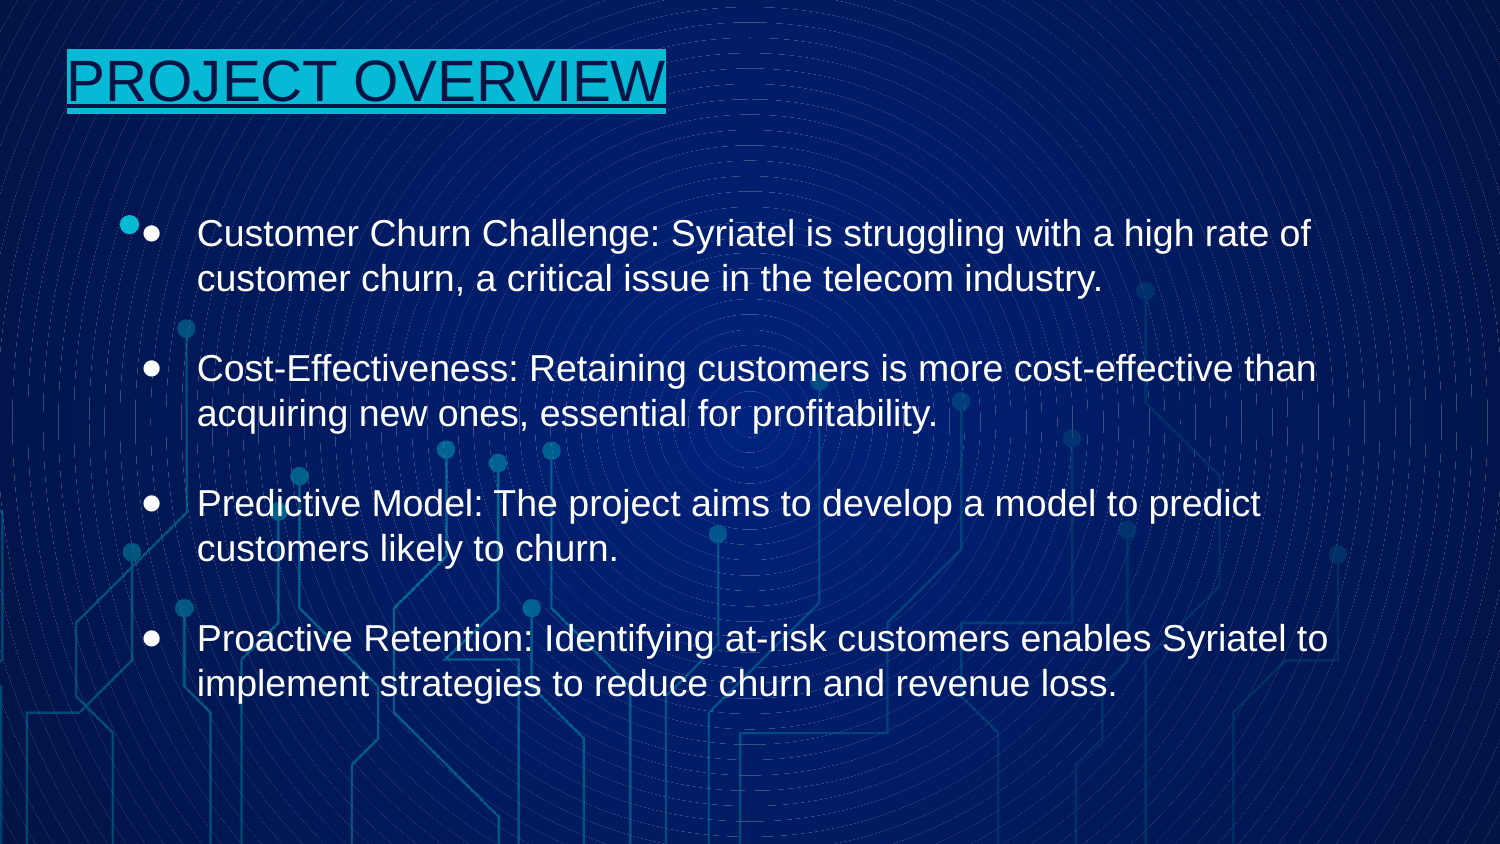

# PROJECT OVERVIEW
Customer Churn Challenge: Syriatel is struggling with a high rate of customer churn, a critical issue in the telecom industry.

Cost-Effectiveness: Retaining customers is more cost-effective than acquiring new ones, essential for profitability.

Predictive Model: The project aims to develop a model to predict customers likely to churn.

Proactive Retention: Identifying at-risk customers enables Syriatel to implement strategies to reduce churn and revenue loss.